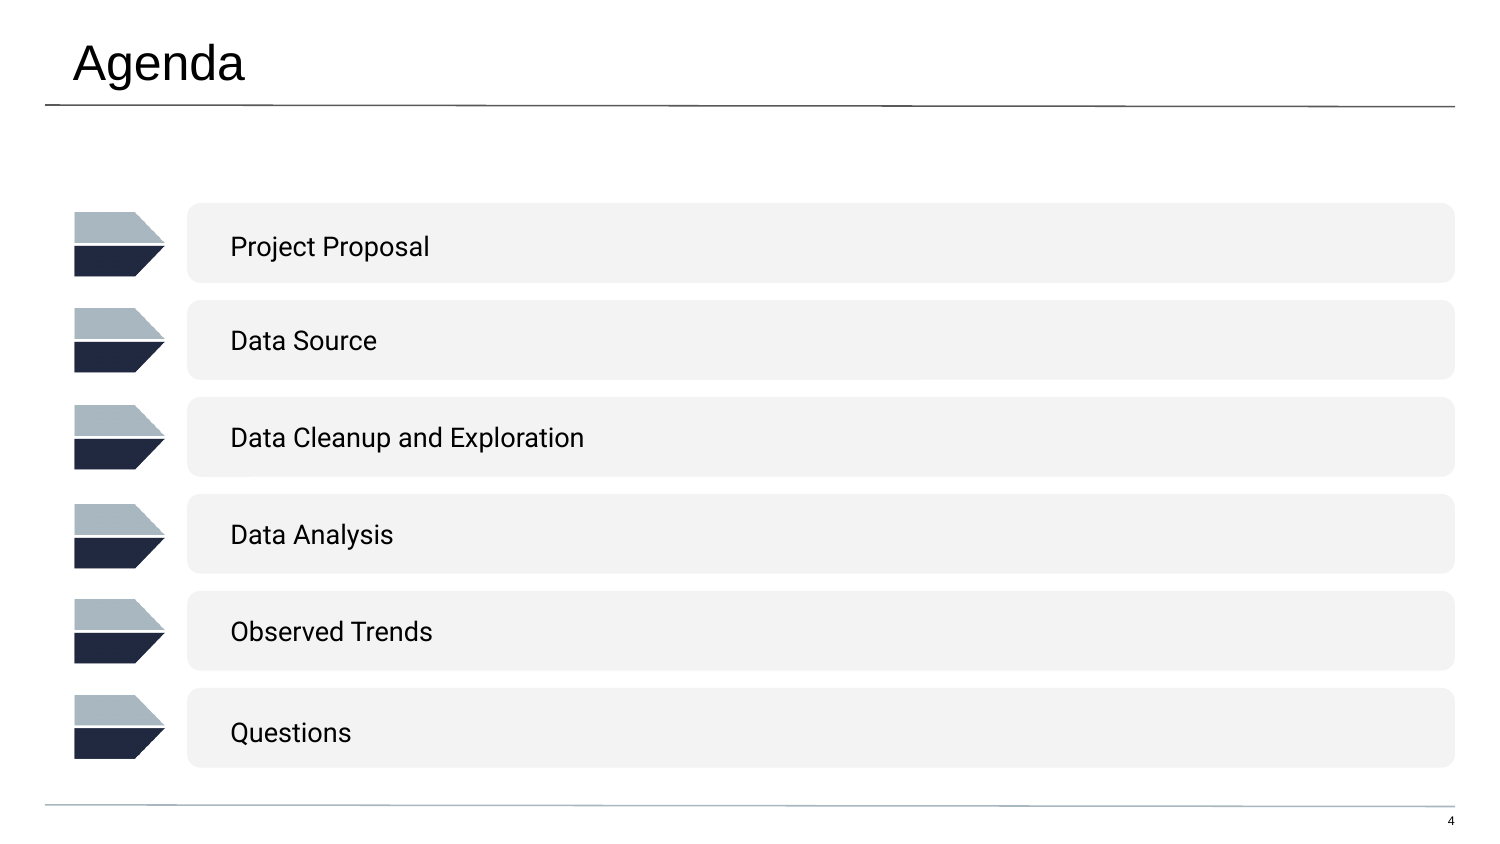

# Agenda
Project Proposal
Data Source
Data Cleanup and Exploration
Data Analysis
Observed Trends
Questions

4